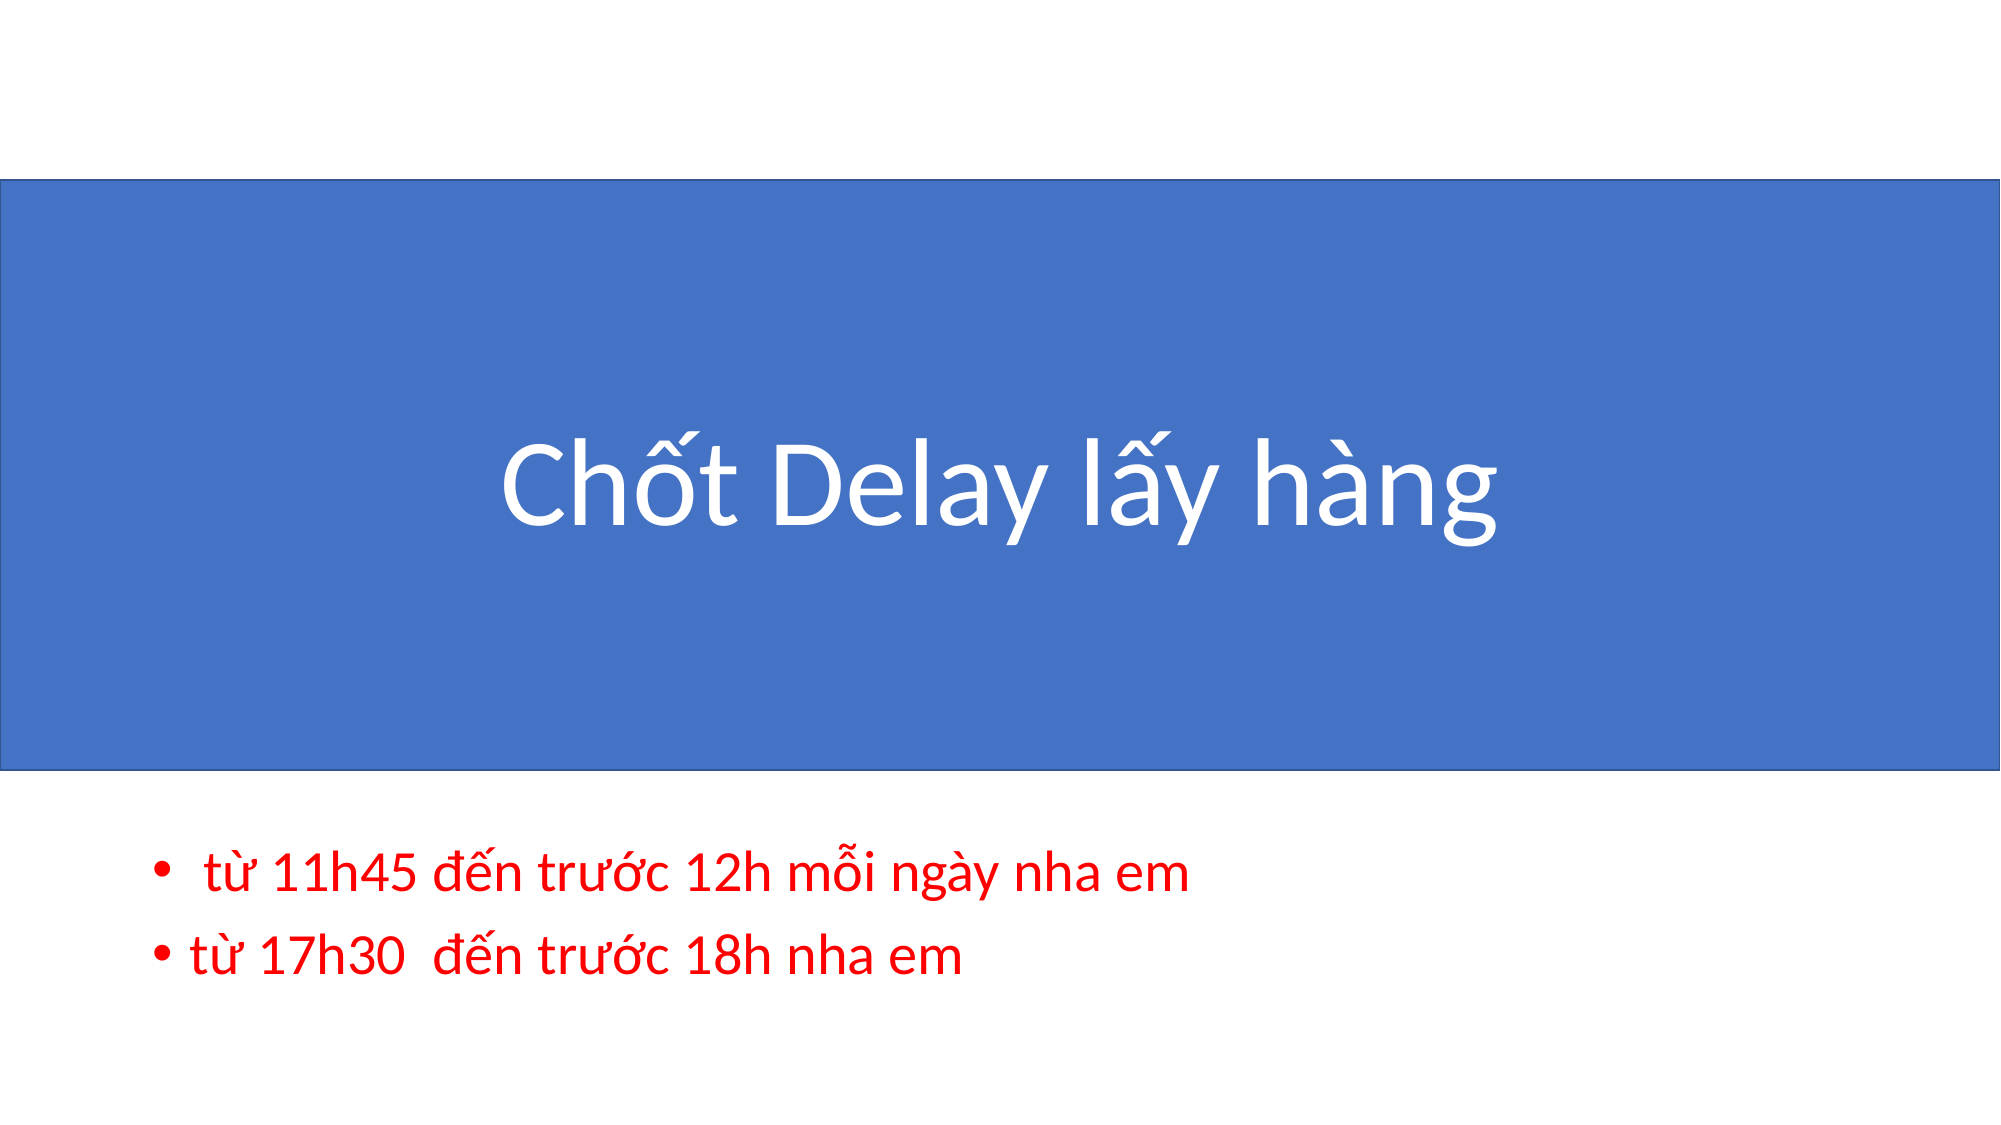

Chốt Delay lấy hàng
 từ 11h45 đến trước 12h mỗi ngày nha em
từ 17h30  đến trước 18h nha em